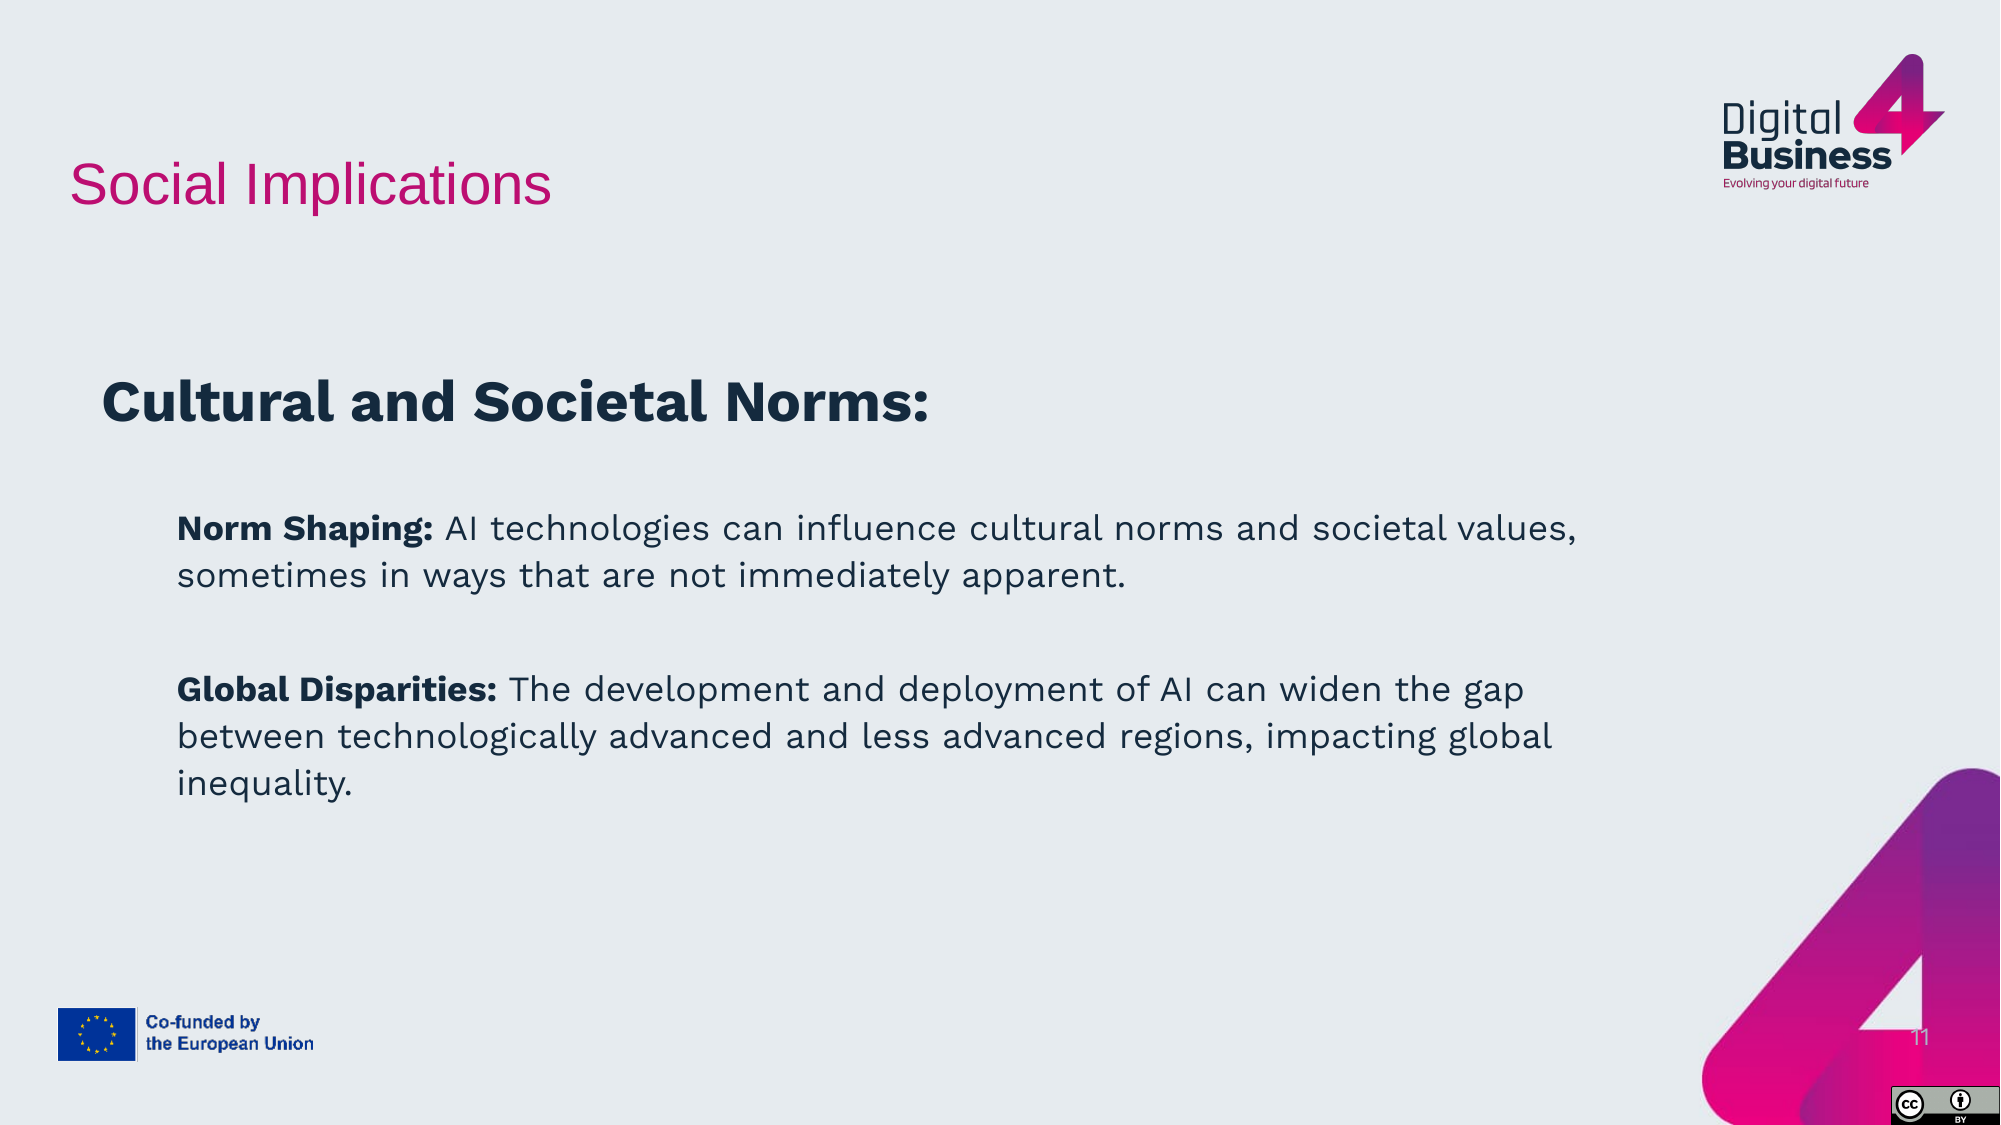

# Social Implications
Cultural and Societal Norms:

Norm Shaping: AI technologies can influence cultural norms and societal values, sometimes in ways that are not immediately apparent.

Global Disparities: The development and deployment of AI can widen the gap between technologically advanced and less advanced regions, impacting global inequality.